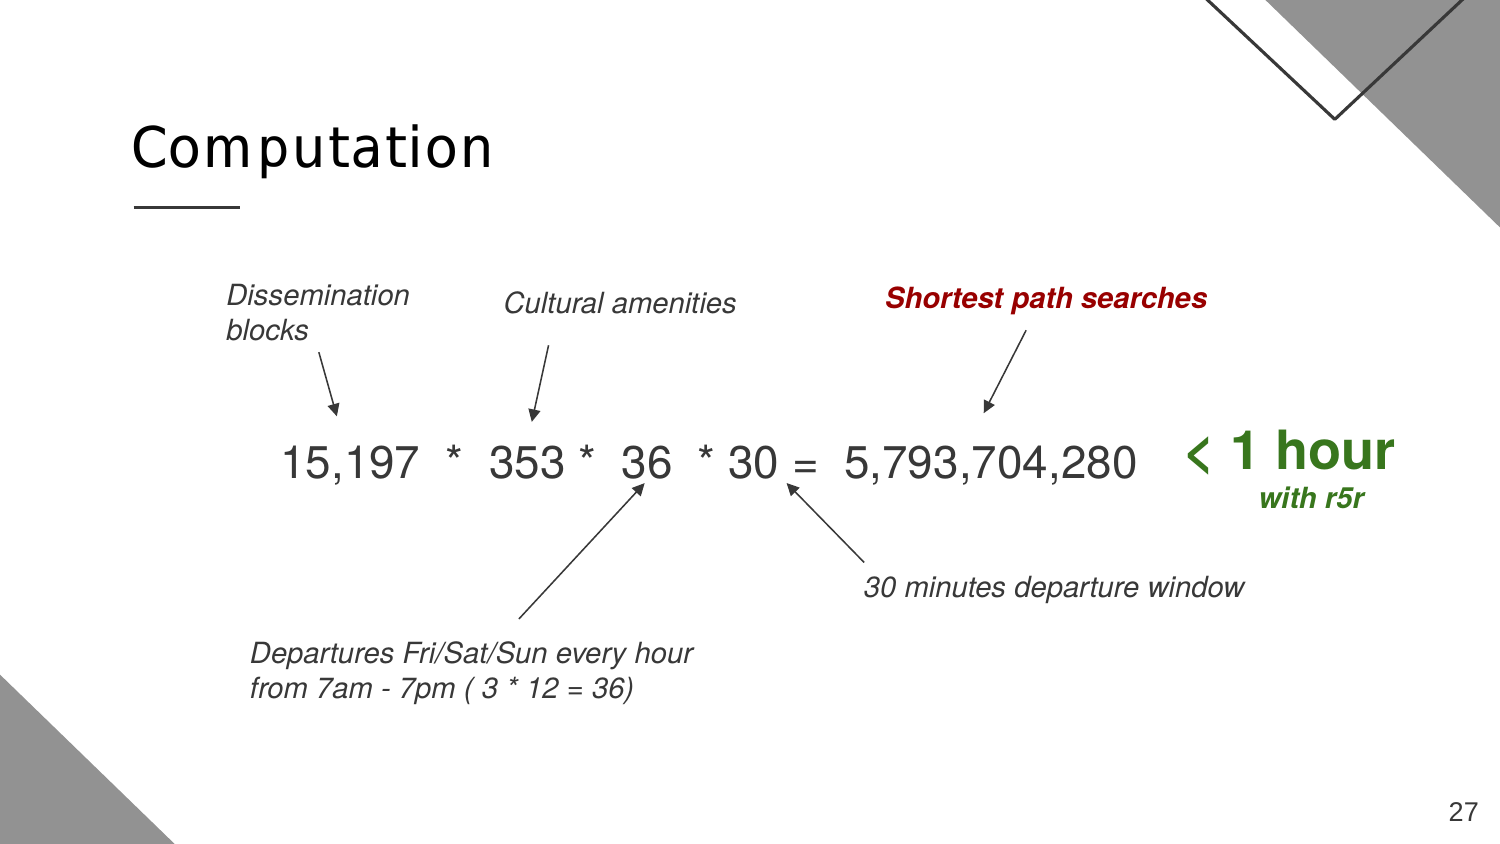

Computation
Dissemination blocks
Shortest path searches
Cultural amenities
< 1 hour
with r5r
15,197  *  353 *  36  * 30 =  5,793,704,280
30 minutes departure window
Departures Fri/Sat/Sun every hour
from 7am - 7pm ( 3 * 12 = 36)
27